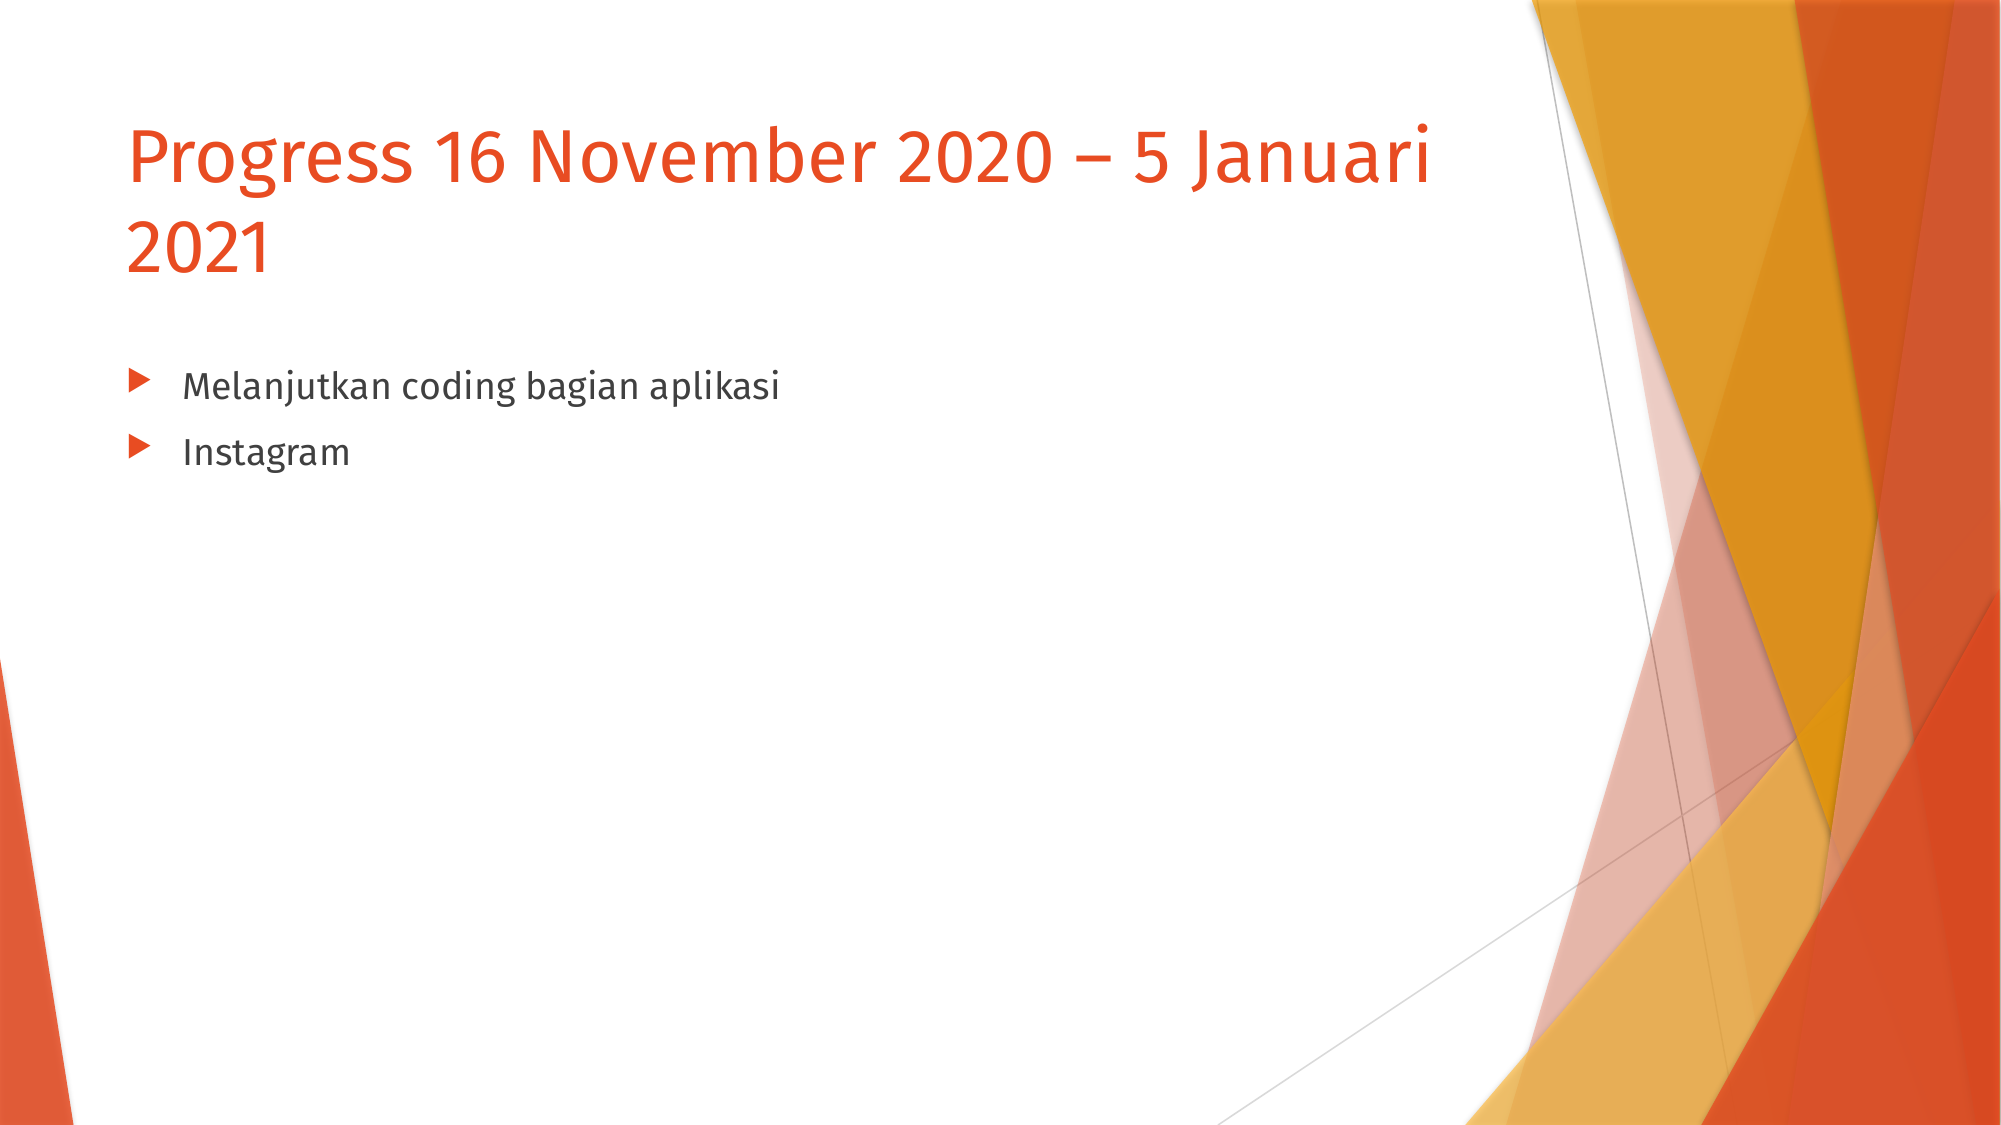

# Progress 16 November 2020 – 5 Januari 2021
Melanjutkan coding bagian aplikasi
Instagram